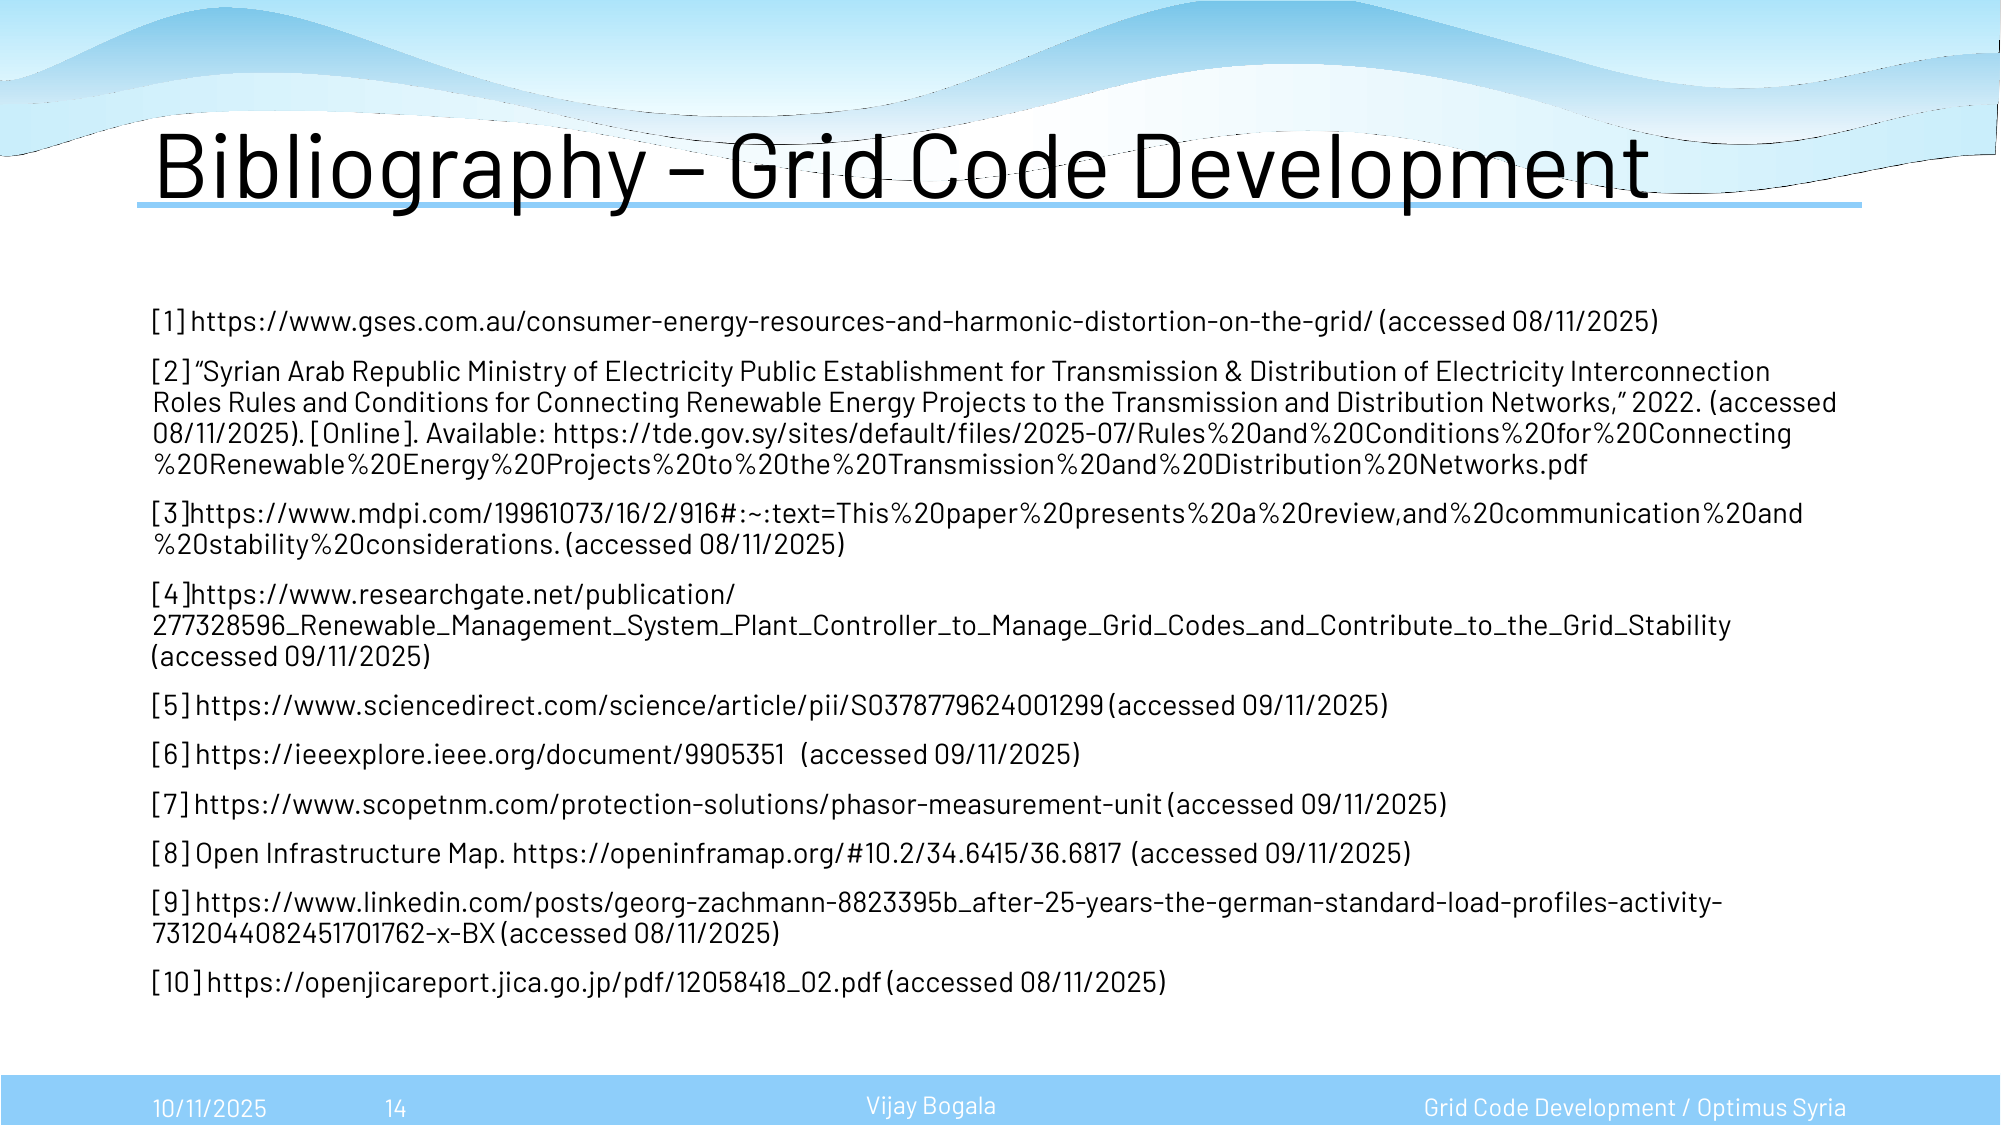

# Bibliography – Grid Code Development
[1] https://www.gses.com.au/consumer-energy-resources-and-harmonic-distortion-on-the-grid/ (accessed 08/11/2025)
[2] “Syrian Arab Republic Ministry of Electricity Public Establishment for Transmission & Distribution of Electricity Interconnection Roles Rules and Conditions for Connecting Renewable Energy Projects to the Transmission and Distribution Networks,” 2022. (accessed 08/11/2025). [Online]. Available: https://tde.gov.sy/sites/default/files/2025-07/Rules%20and%20Conditions%20for%20Connecting%20Renewable%20Energy%20Projects%20to%20the%20Transmission%20and%20Distribution%20Networks.pdf
[3]https://www.mdpi.com/19961073/16/2/916#:~:text=This%20paper%20presents%20a%20review,and%20communication%20and%20stability%20considerations. (accessed 08/11/2025)
[4]https://www.researchgate.net/publication/277328596_Renewable_Management_System_Plant_Controller_to_Manage_Grid_Codes_and_Contribute_to_the_Grid_Stability (accessed 09/11/2025)
[5] https://www.sciencedirect.com/science/article/pii/S0378779624001299 (accessed 09/11/2025)
[6] https://ieeexplore.ieee.org/document/9905351   (accessed 09/11/2025)
[7] https://www.scopetnm.com/protection-solutions/phasor-measurement-unit (accessed 09/11/2025)
[8] Open Infrastructure Map. https://openinframap.org/#10.2/34.6415/36.6817  (accessed 09/11/2025)
[9] https://www.linkedin.com/posts/georg-zachmann-8823395b_after-25-years-the-german-standard-load-profiles-activity-7312044082451701762-x-BX (accessed 08/11/2025)
[10] https://openjicareport.jica.go.jp/pdf/12058418_02.pdf (accessed 08/11/2025)

Vijay Bogala
Grid Code Development / Optimus Syria
10/11/2025
14